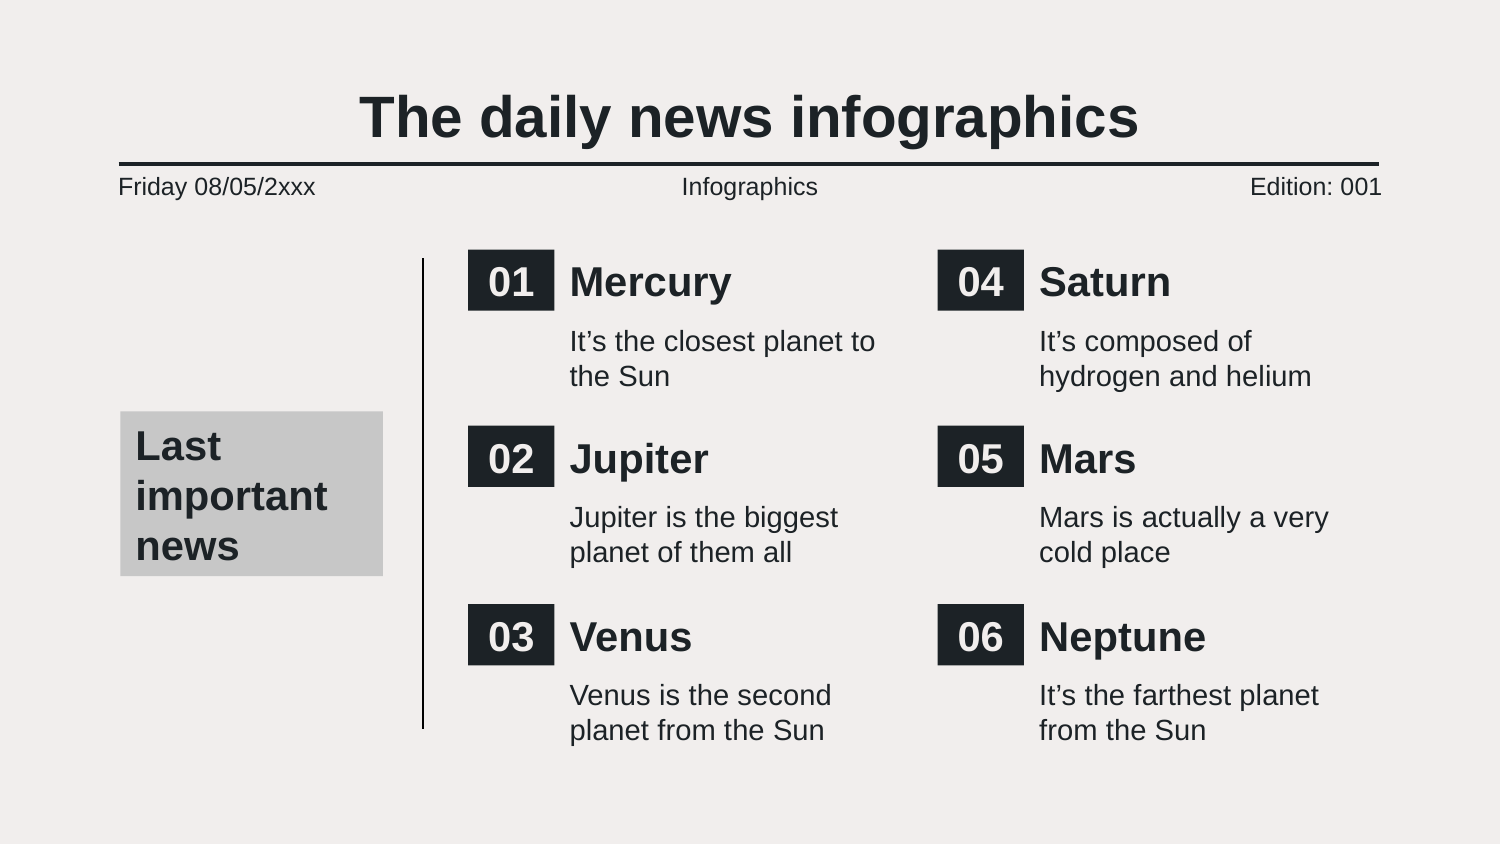

# The daily news infographics
Friday 08/05/2xxx
Infographics
Edition: 001
Saturn
04
It’s composed of hydrogen and helium
Mercury
01
It’s the closest planet to the Sun
Last important news
Jupiter
02
Jupiter is the biggest planet of them all
Mars
05
Mars is actually a very cold place
Neptune
06
It’s the farthest planet from the Sun
Venus
03
Venus is the second planet from the Sun